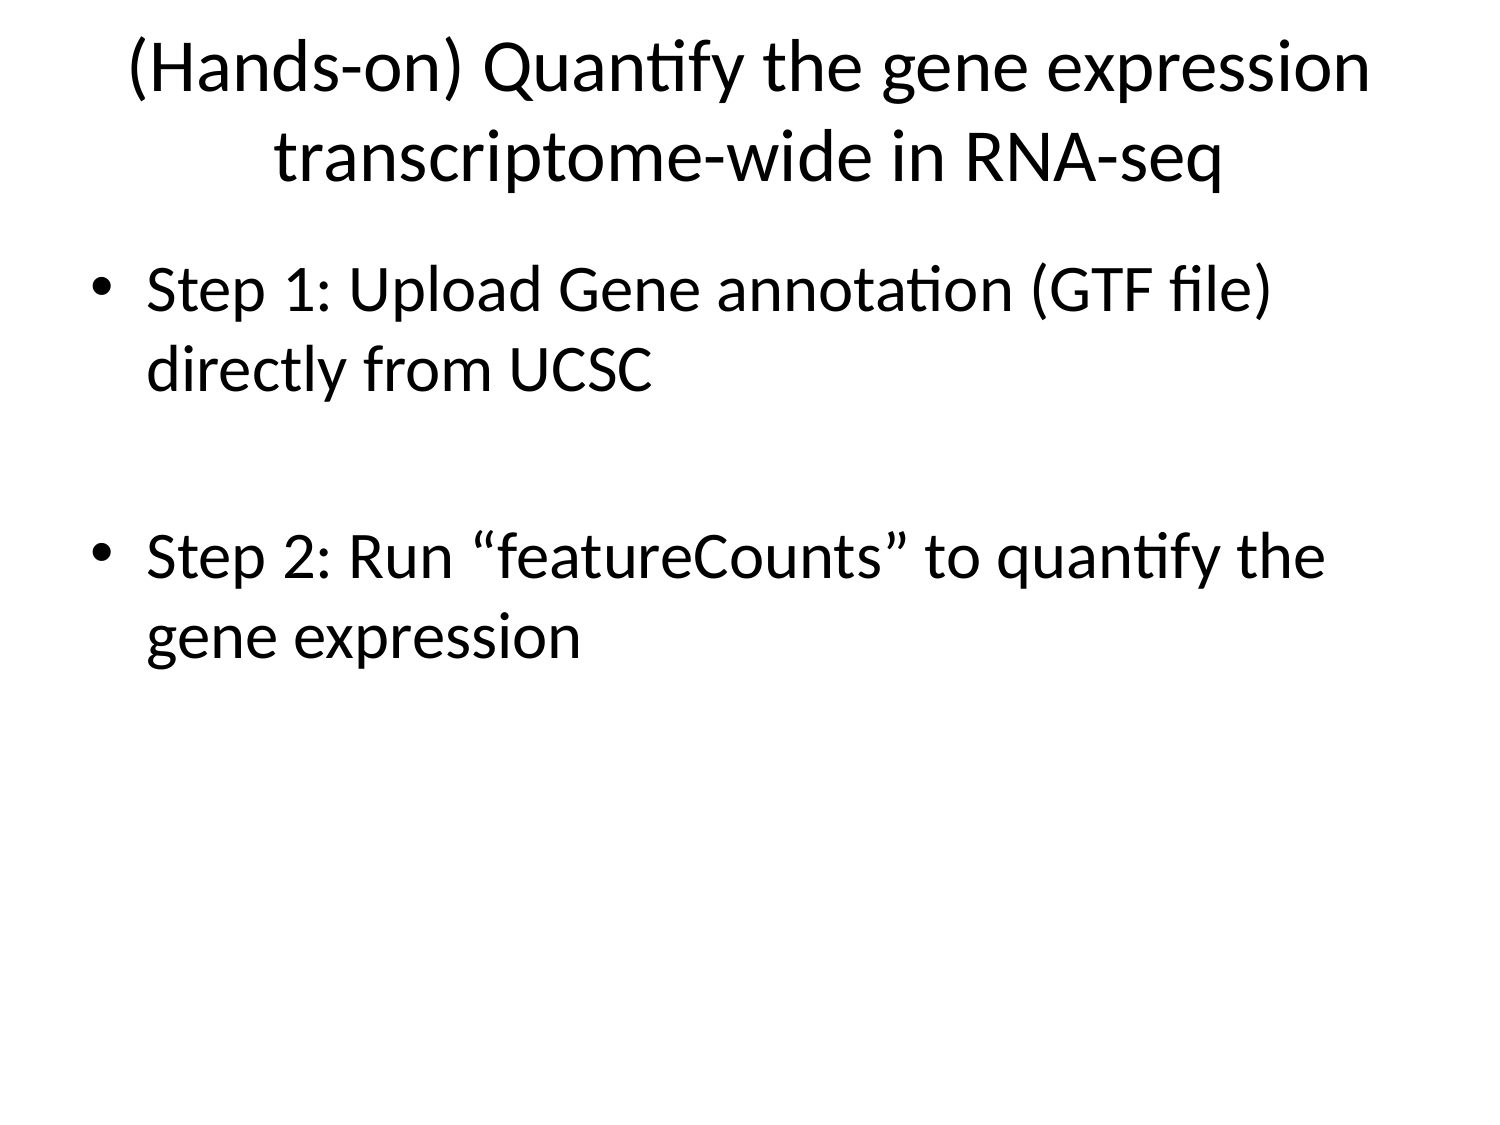

# (Hands-on) Quantify the gene expression transcriptome-wide in RNA-seq
Step 1: Upload Gene annotation (GTF file) directly from UCSC

Step 2: Run “featureCounts” to quantify the gene expression